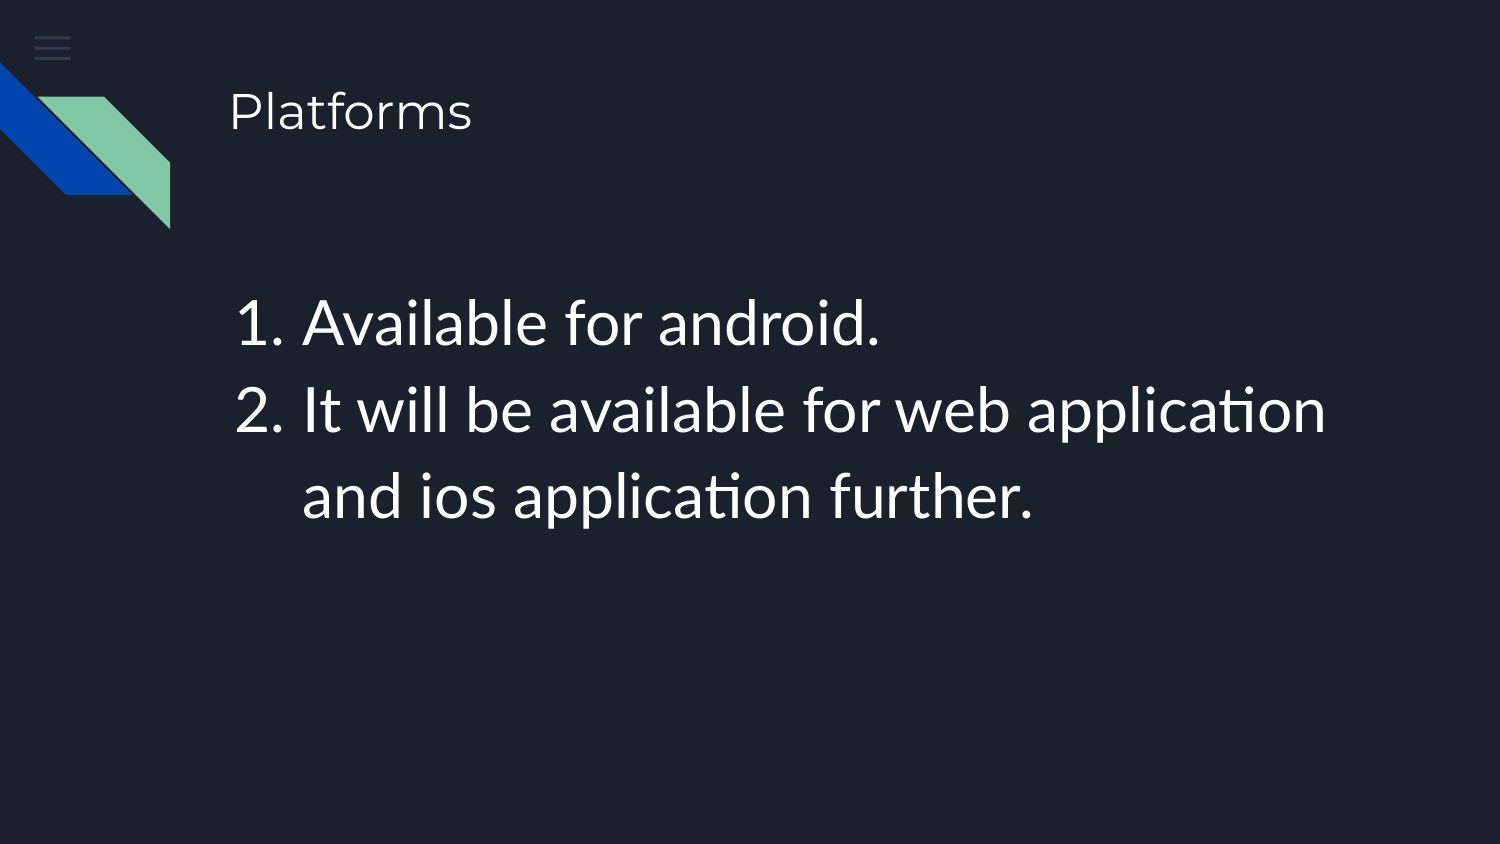

# Platforms
Available for android.
It will be available for web application and ios application further.